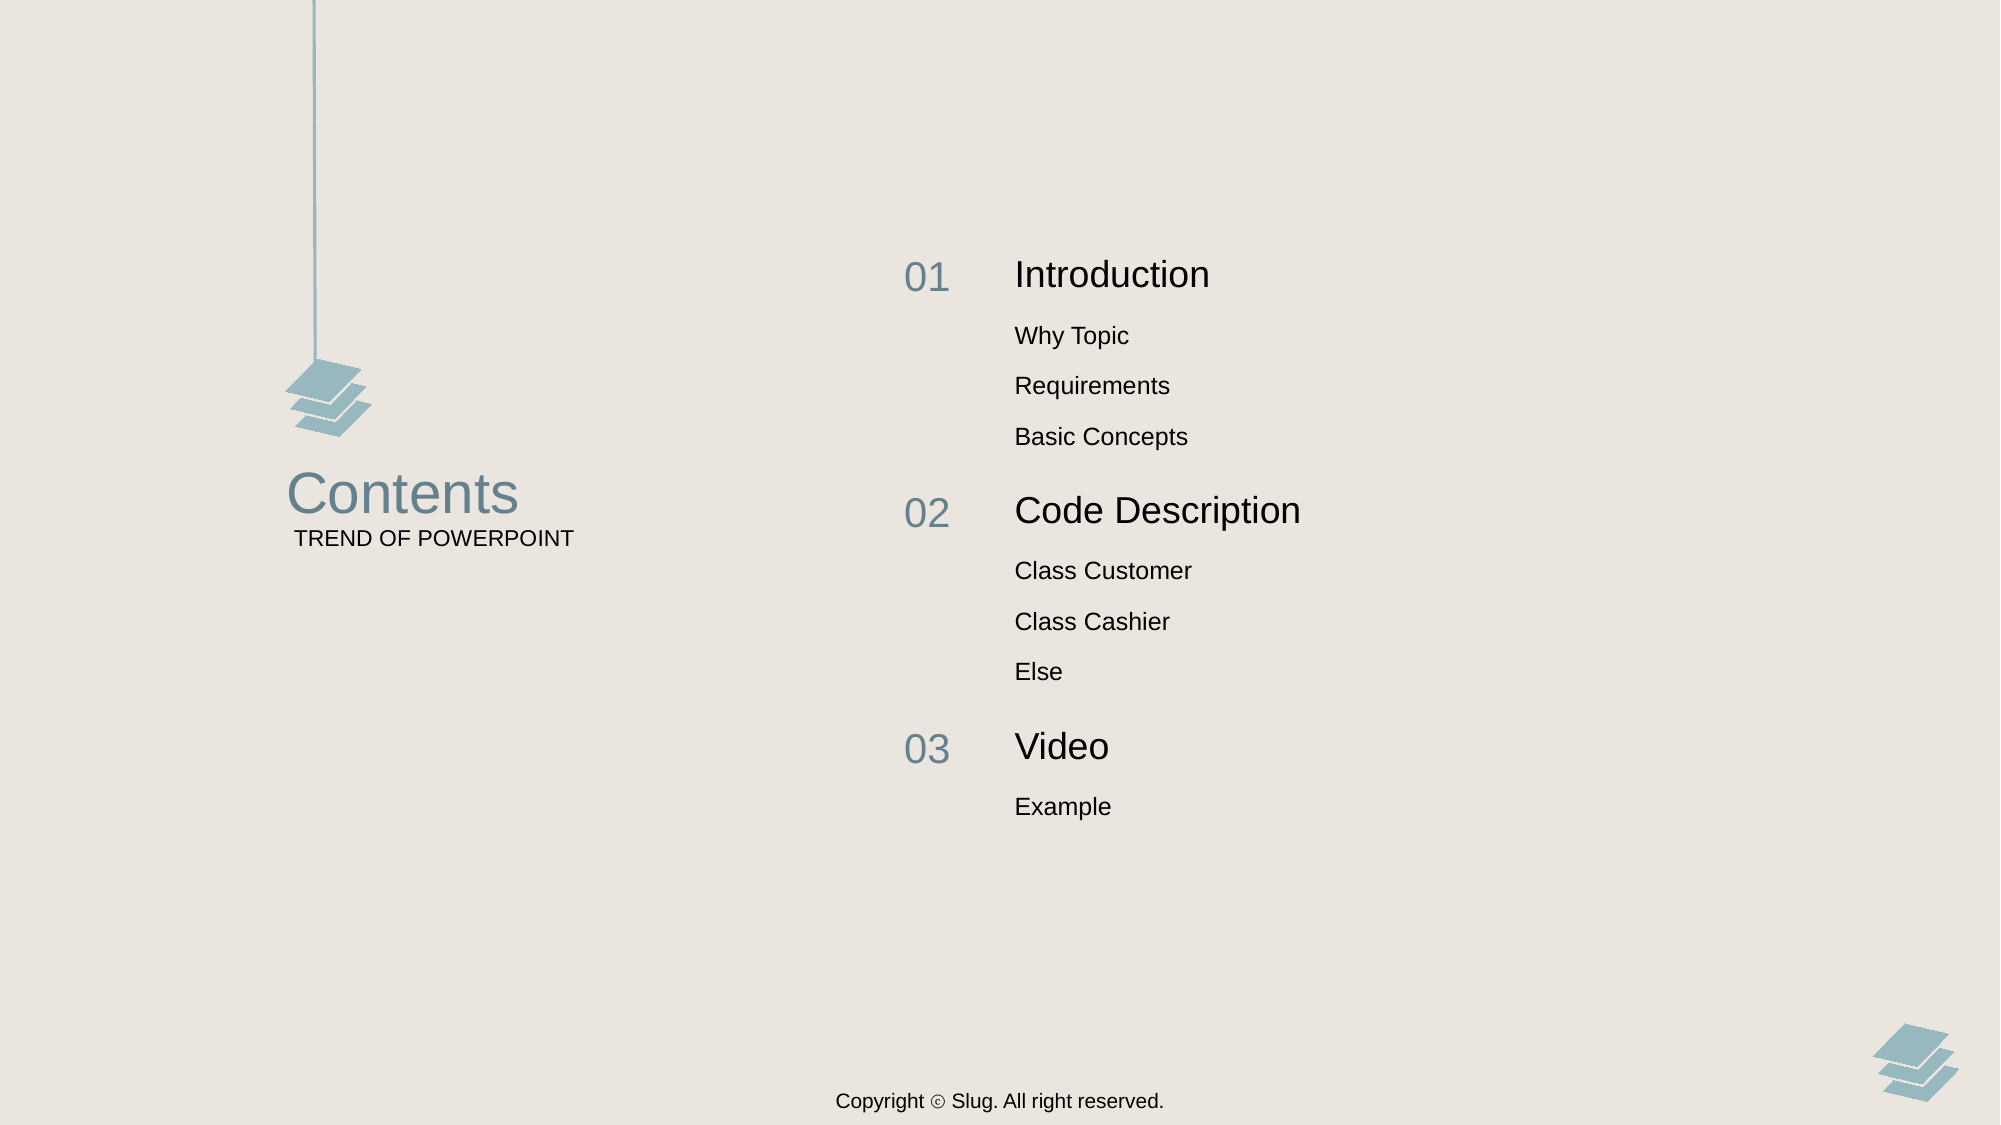

01
Introduction
Why Topic

Requirements
Basic Concepts
Contents
02
Code Description
TREND OF POWERPOINT
Class Customer
Class Cashier
Else
03
Video
Example

Copyright ⓒ Slug. All right reserved.